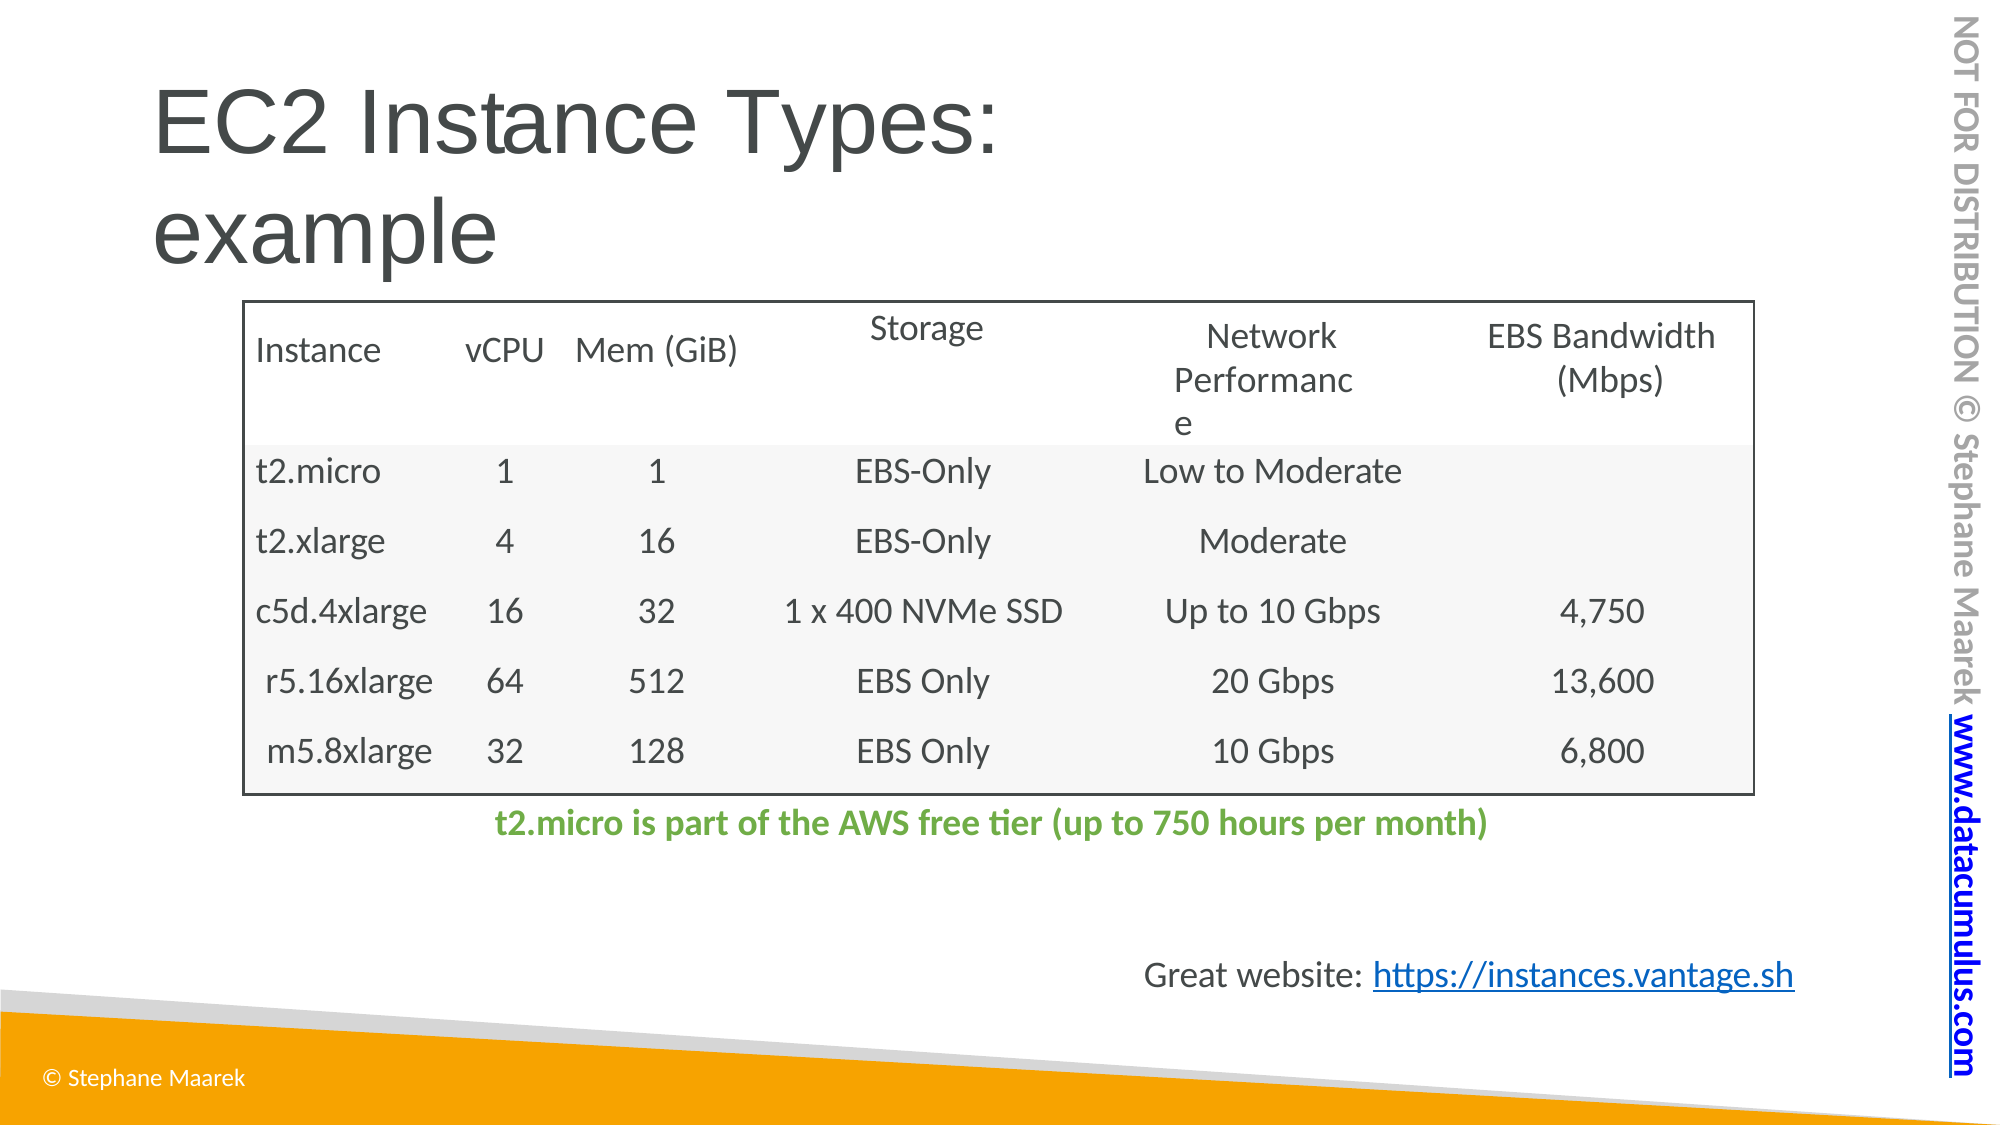

NOT FOR DISTRIBUTION © Stephane Maarek www.datacumulus.com
# EC2 Instance Types: example
| Instance | vCPU | Mem (GiB) | Storage | Network Performance | EBS Bandwidth (Mbps) |
| --- | --- | --- | --- | --- | --- |
| t2.micro | 1 | 1 | EBS-Only | Low to Moderate |  |
| t2.xlarge | 4 | 16 | EBS-Only | Moderate |  |
| c5d.4xlarge | 16 | 32 | 1 x 400 NVMe SSD | Up to 10 Gbps | 4,750 |
| r5.16xlarge | 64 | 512 | EBS Only | 20 Gbps | 13,600 |
| m5.8xlarge | 32 | 128 | EBS Only | 10 Gbps | 6,800 |
t2.micro is part of the AWS free tier (up to 750 hours per month)

Great website: https://instances.vantage.sh
© Stephane Maarek